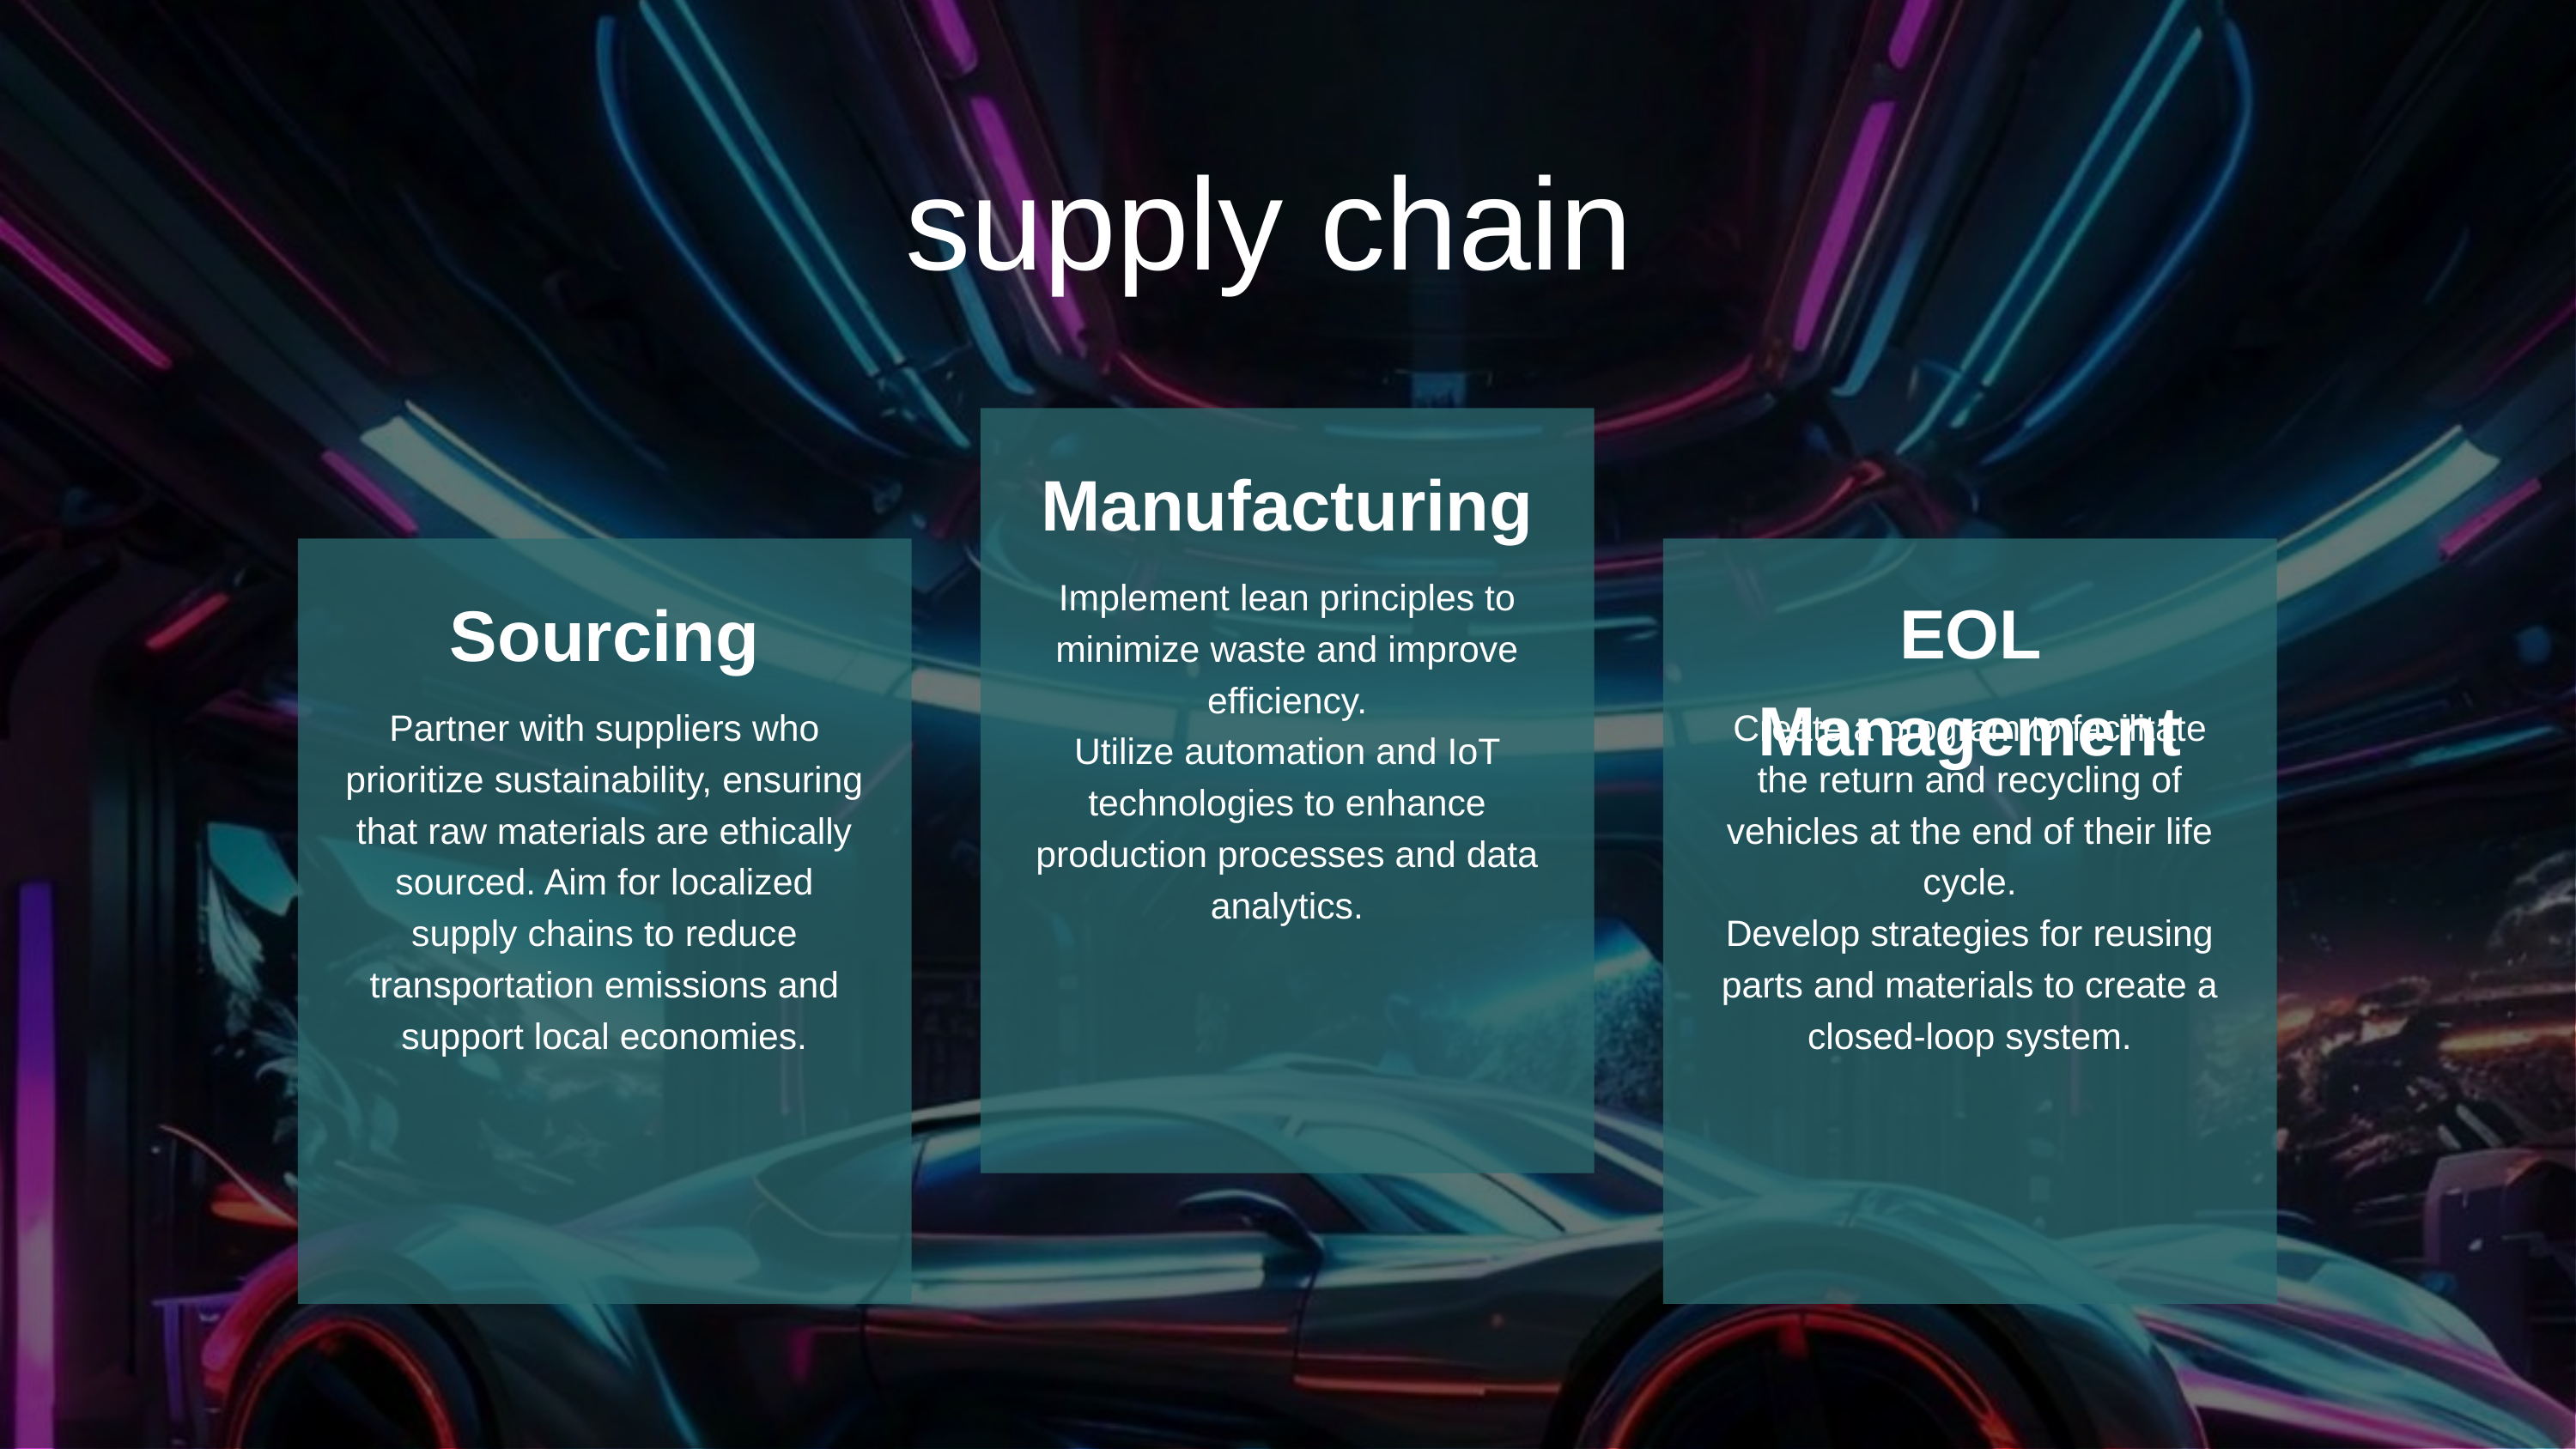

supply chain

Manufacturing

Implement lean principles to minimize waste and improve efficiency.
Utilize automation and IoT technologies to enhance production processes and data analytics.
Sourcing
EOL Management
Partner with suppliers who prioritize sustainability, ensuring that raw materials are ethically sourced. Aim for localized supply chains to reduce transportation emissions and support local economies.
Create a program to facilitate the return and recycling of vehicles at the end of their life cycle.
Develop strategies for reusing parts and materials to create a closed-loop system.